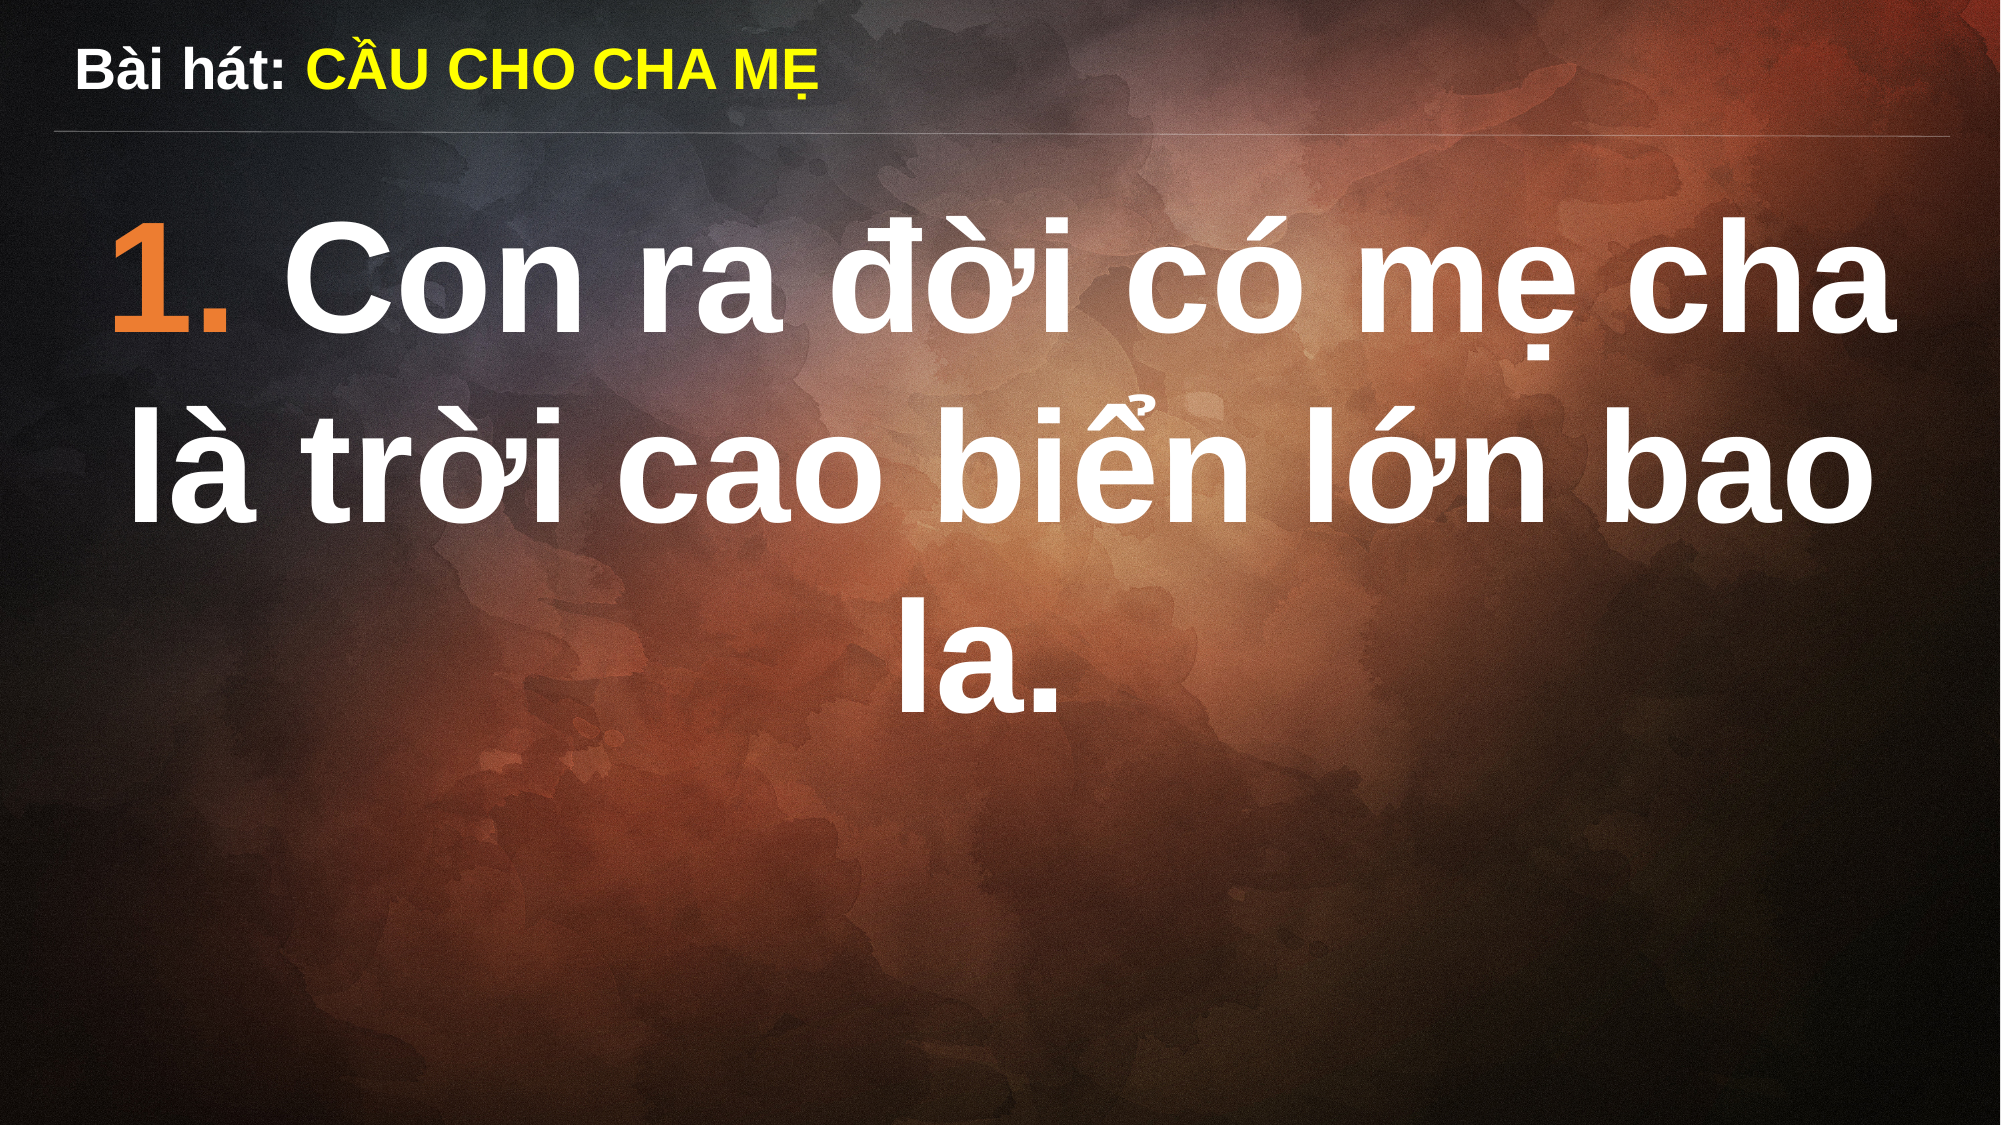

Bài hát: CẦU CHO CHA MẸ
1. Con ra đời có mẹ cha là trời cao biển lớn bao la.